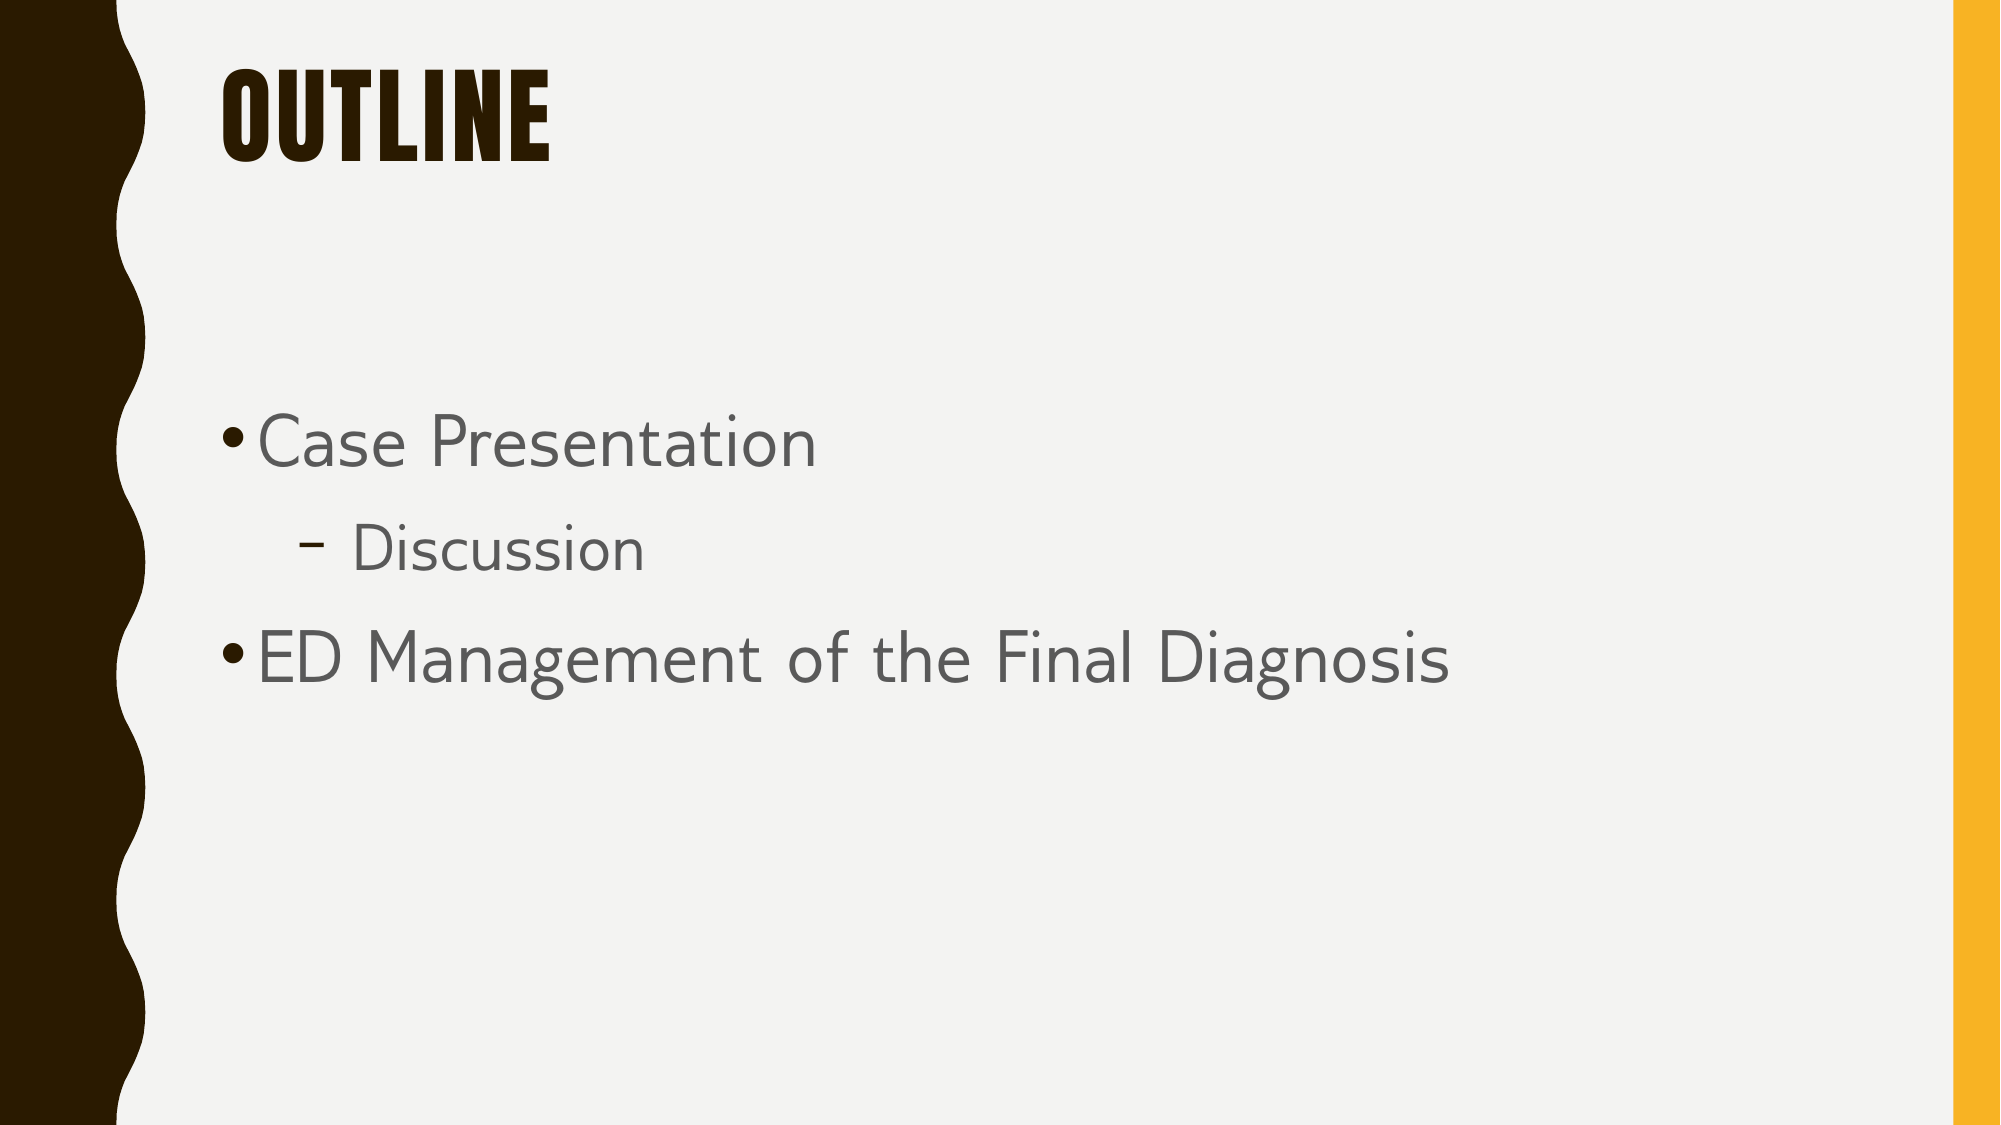

# Outline
Case Presentation
 Discussion
ED Management of the Final Diagnosis